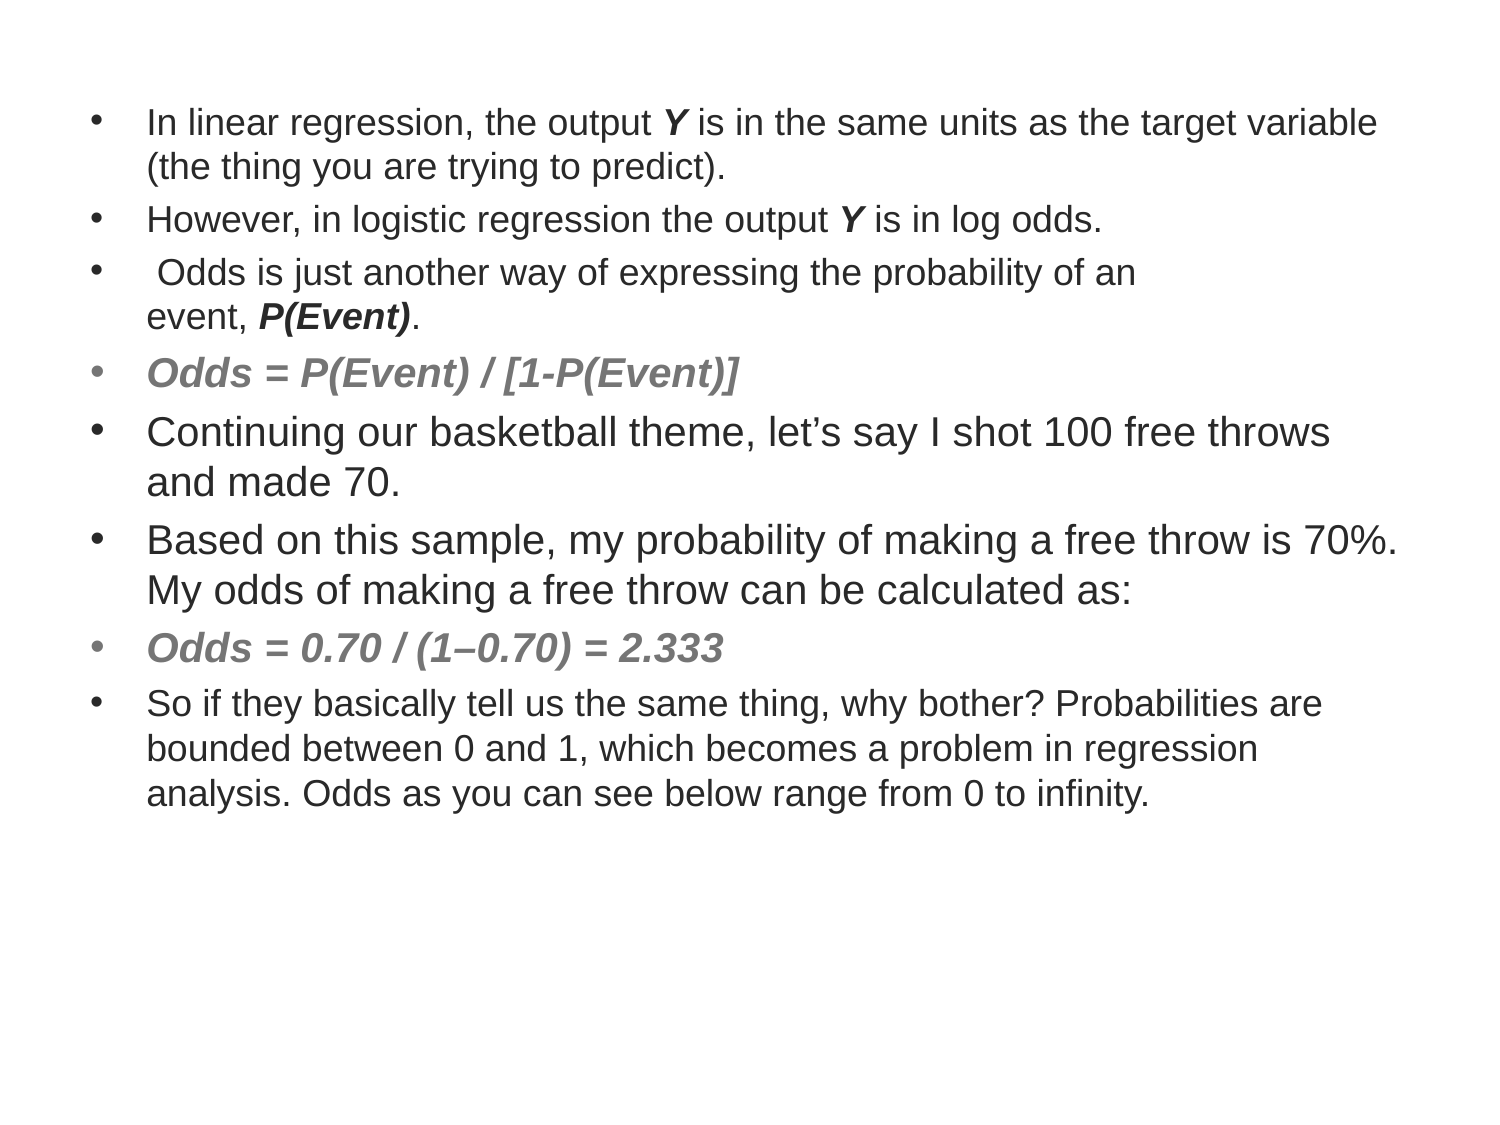

In linear regression, the output Y is in the same units as the target variable (the thing you are trying to predict).
However, in logistic regression the output Y is in log odds.
 Odds is just another way of expressing the probability of an event, P(Event).
Odds = P(Event) / [1-P(Event)]
Continuing our basketball theme, let’s say I shot 100 free throws and made 70.
Based on this sample, my probability of making a free throw is 70%. My odds of making a free throw can be calculated as:
Odds = 0.70 / (1–0.70) = 2.333
So if they basically tell us the same thing, why bother? Probabilities are bounded between 0 and 1, which becomes a problem in regression analysis. Odds as you can see below range from 0 to infinity.